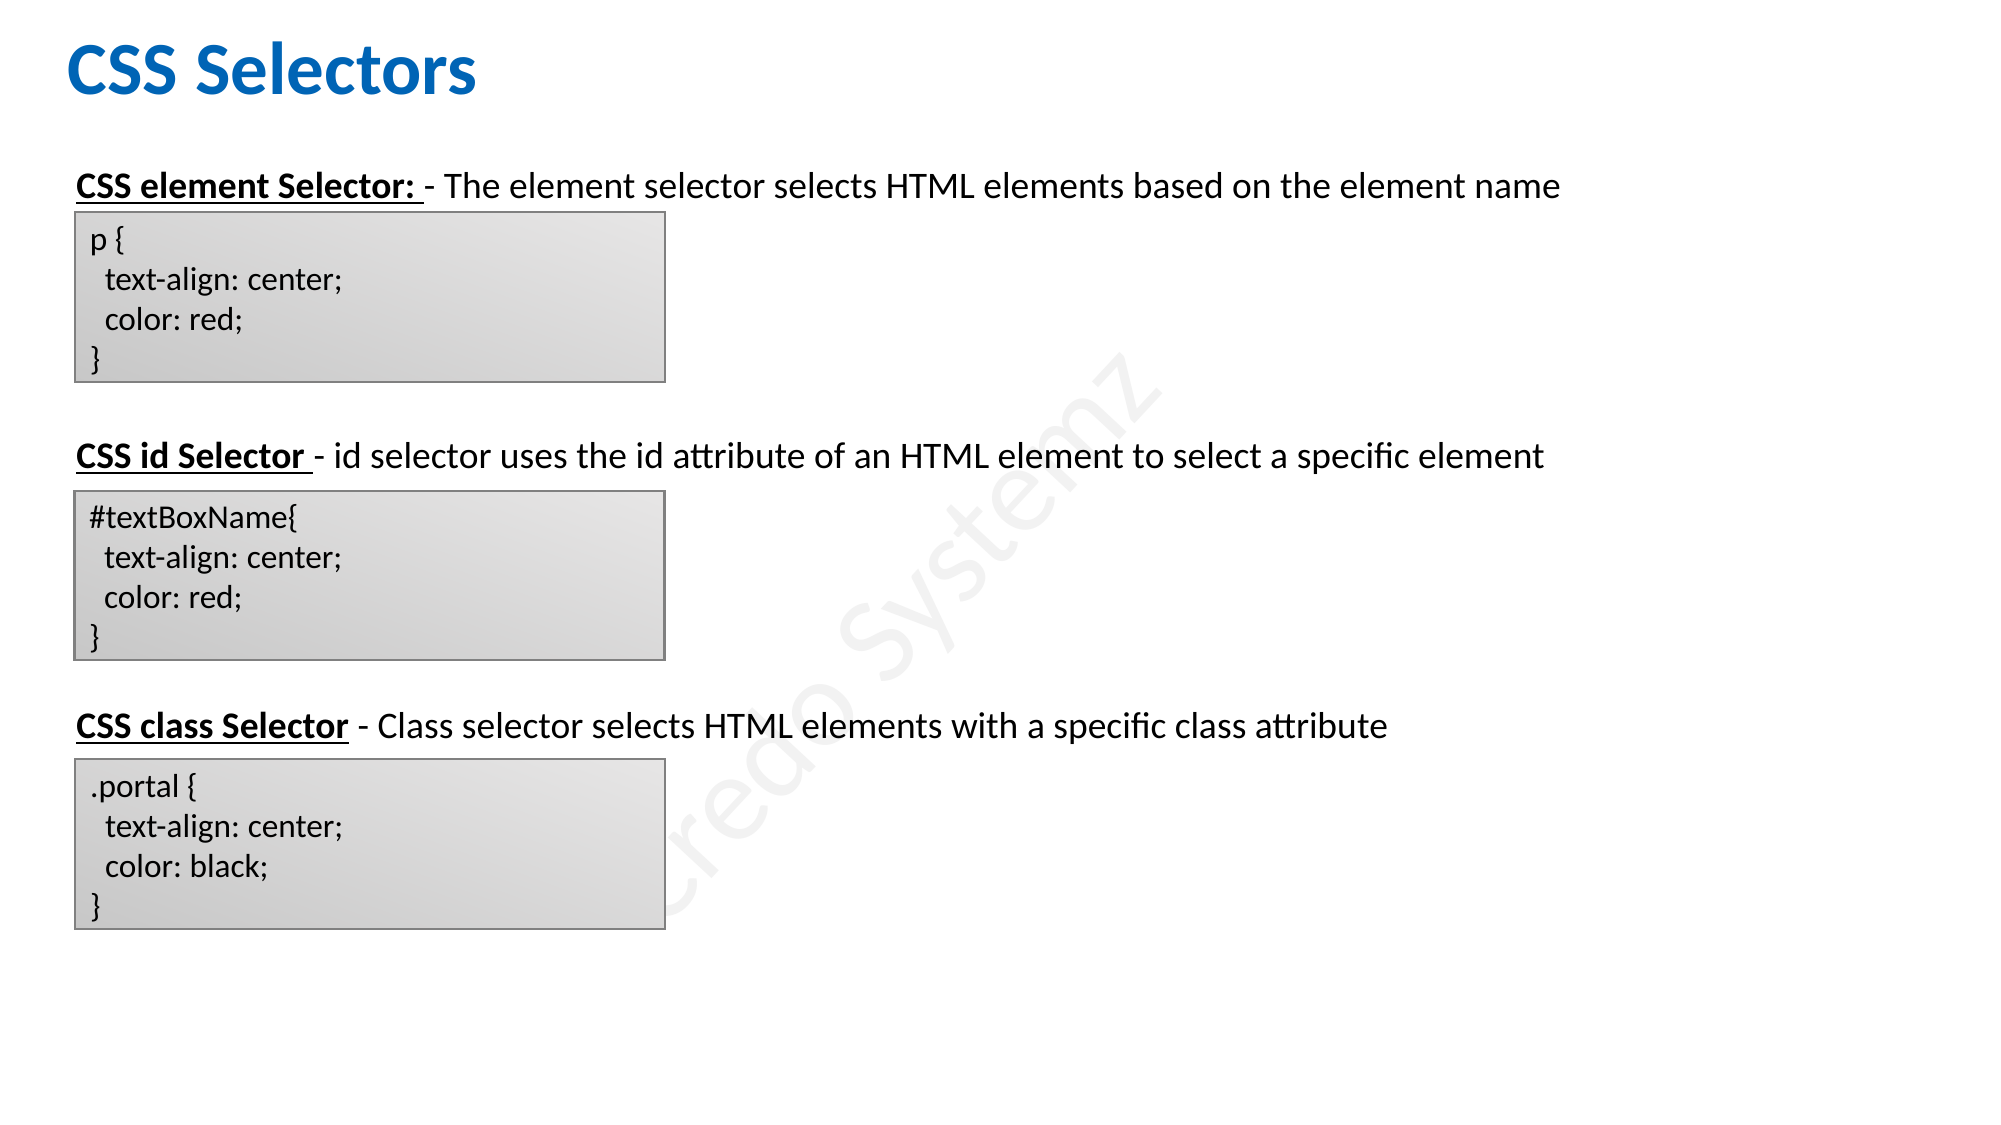

CSS Selectors
CSS element Selector: - The element selector selects HTML elements based on the element name

CSS id Selector - id selector uses the id attribute of an HTML element to select a specific element

CSS class Selector - Class selector selects HTML elements with a specific class attribute

p {
  text-align: center;
  color: red;
}
#textBoxName{
  text-align: center;
  color: red;
}
.portal {
  text-align: center;
  color: black;
}